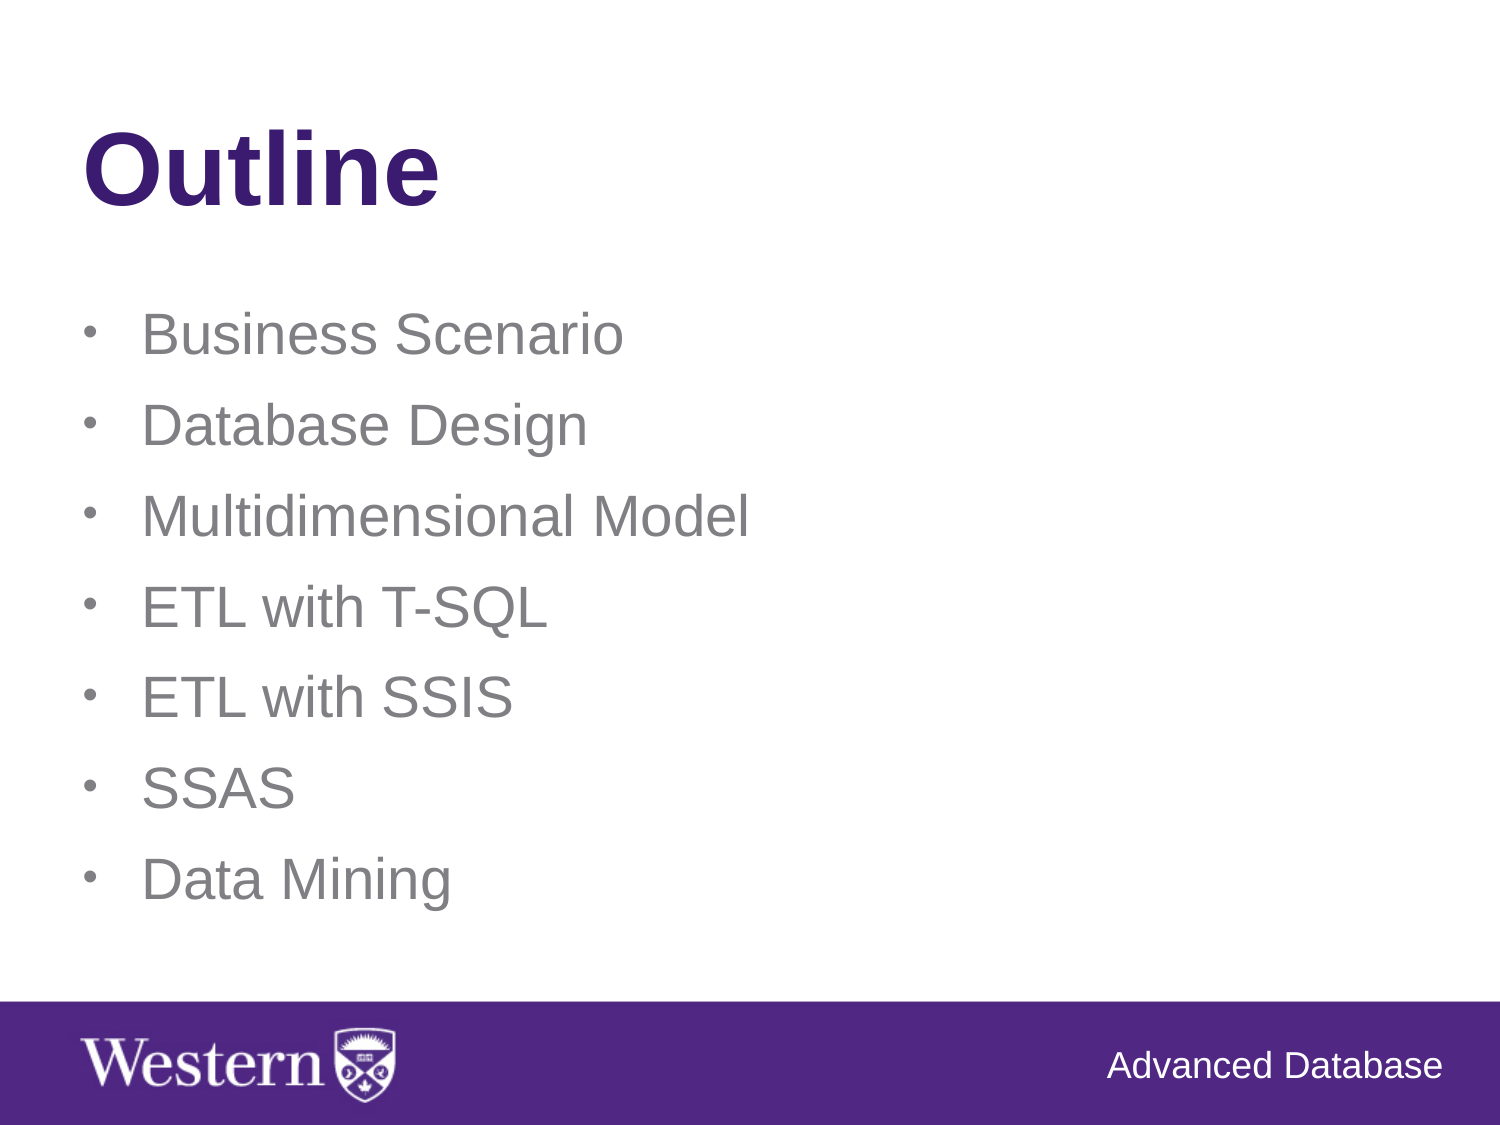

Outline

Business Scenario
Database Design
Multidimensional Model
ETL with T-SQL
ETL with SSIS
SSAS
Data Mining

Advanced Database